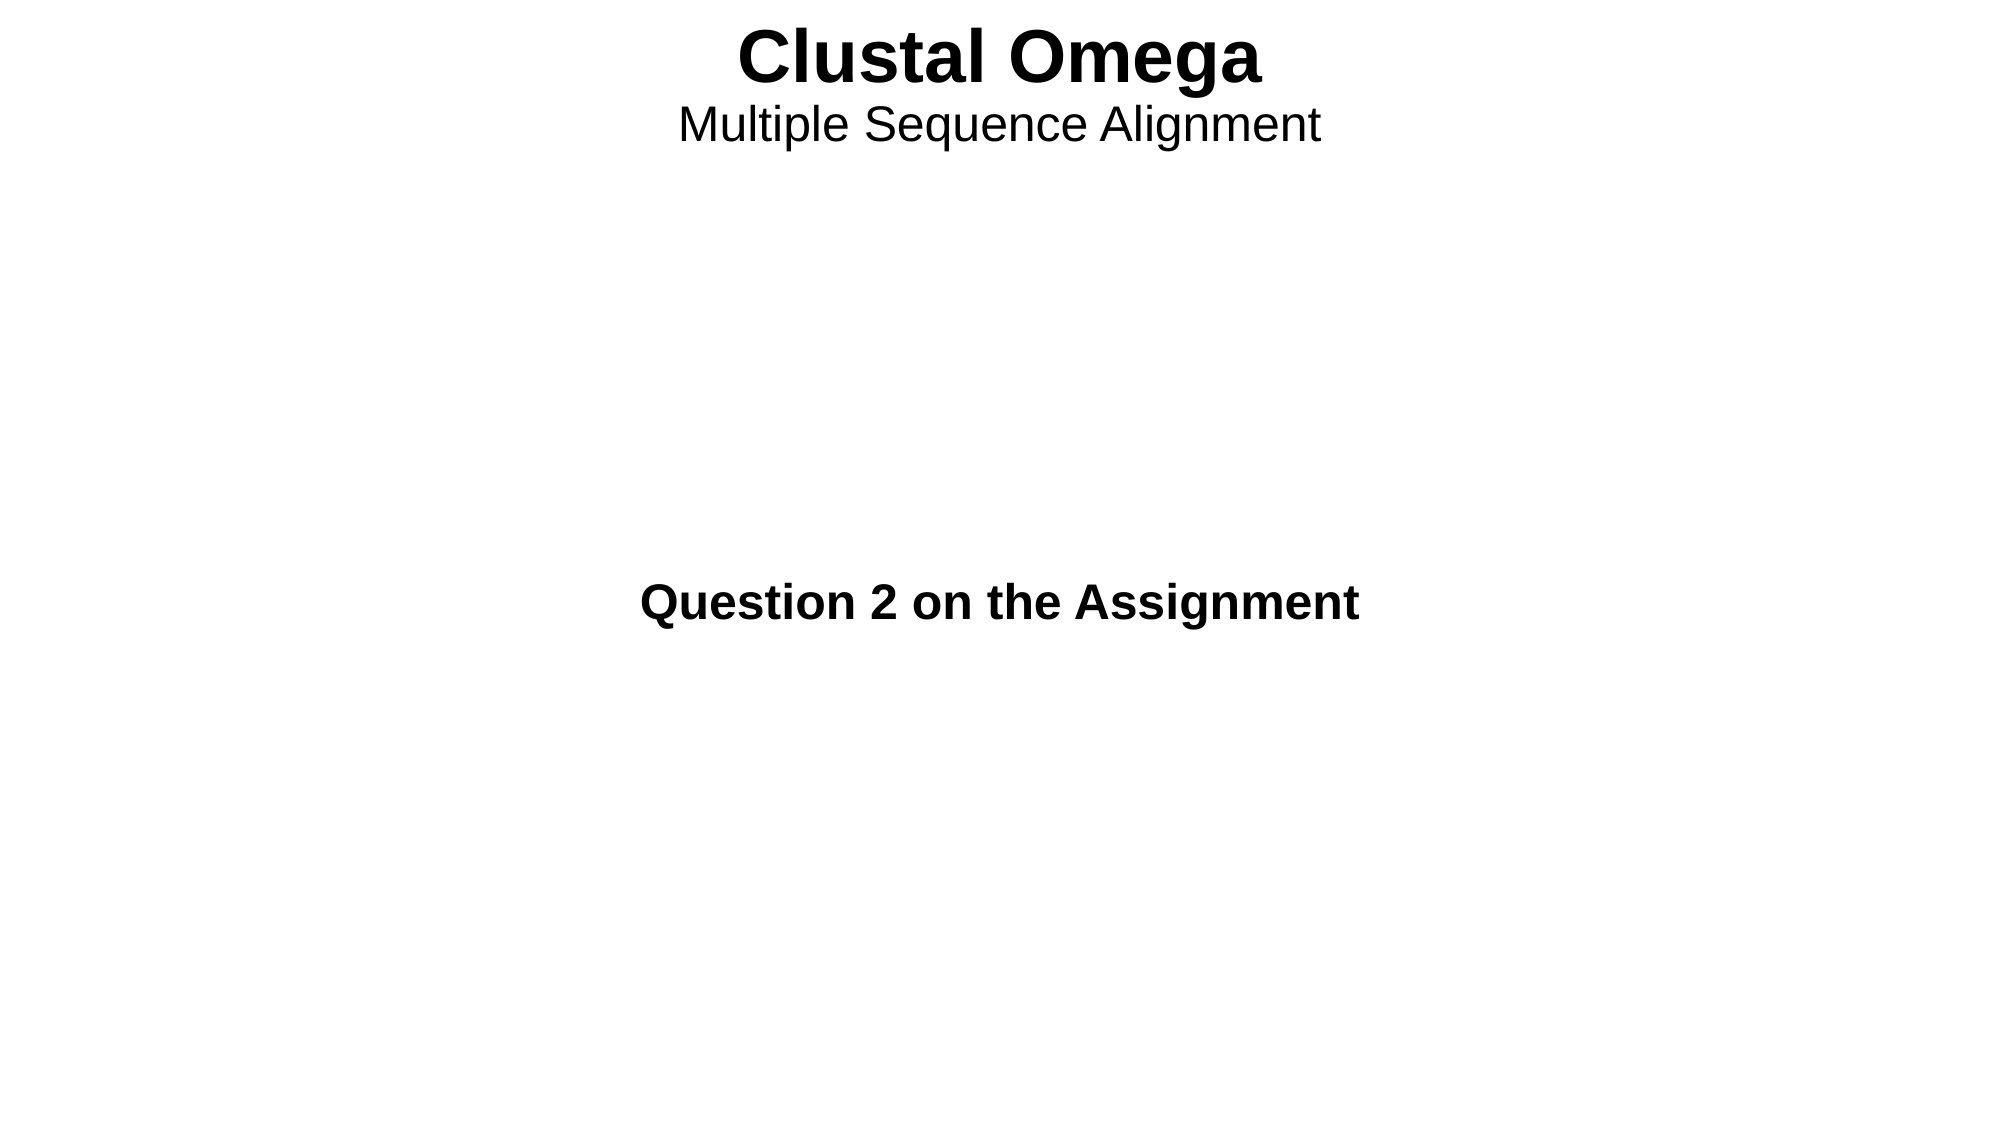

Clustal Omega
Multiple Sequence Alignment
Question 2 on the Assignment